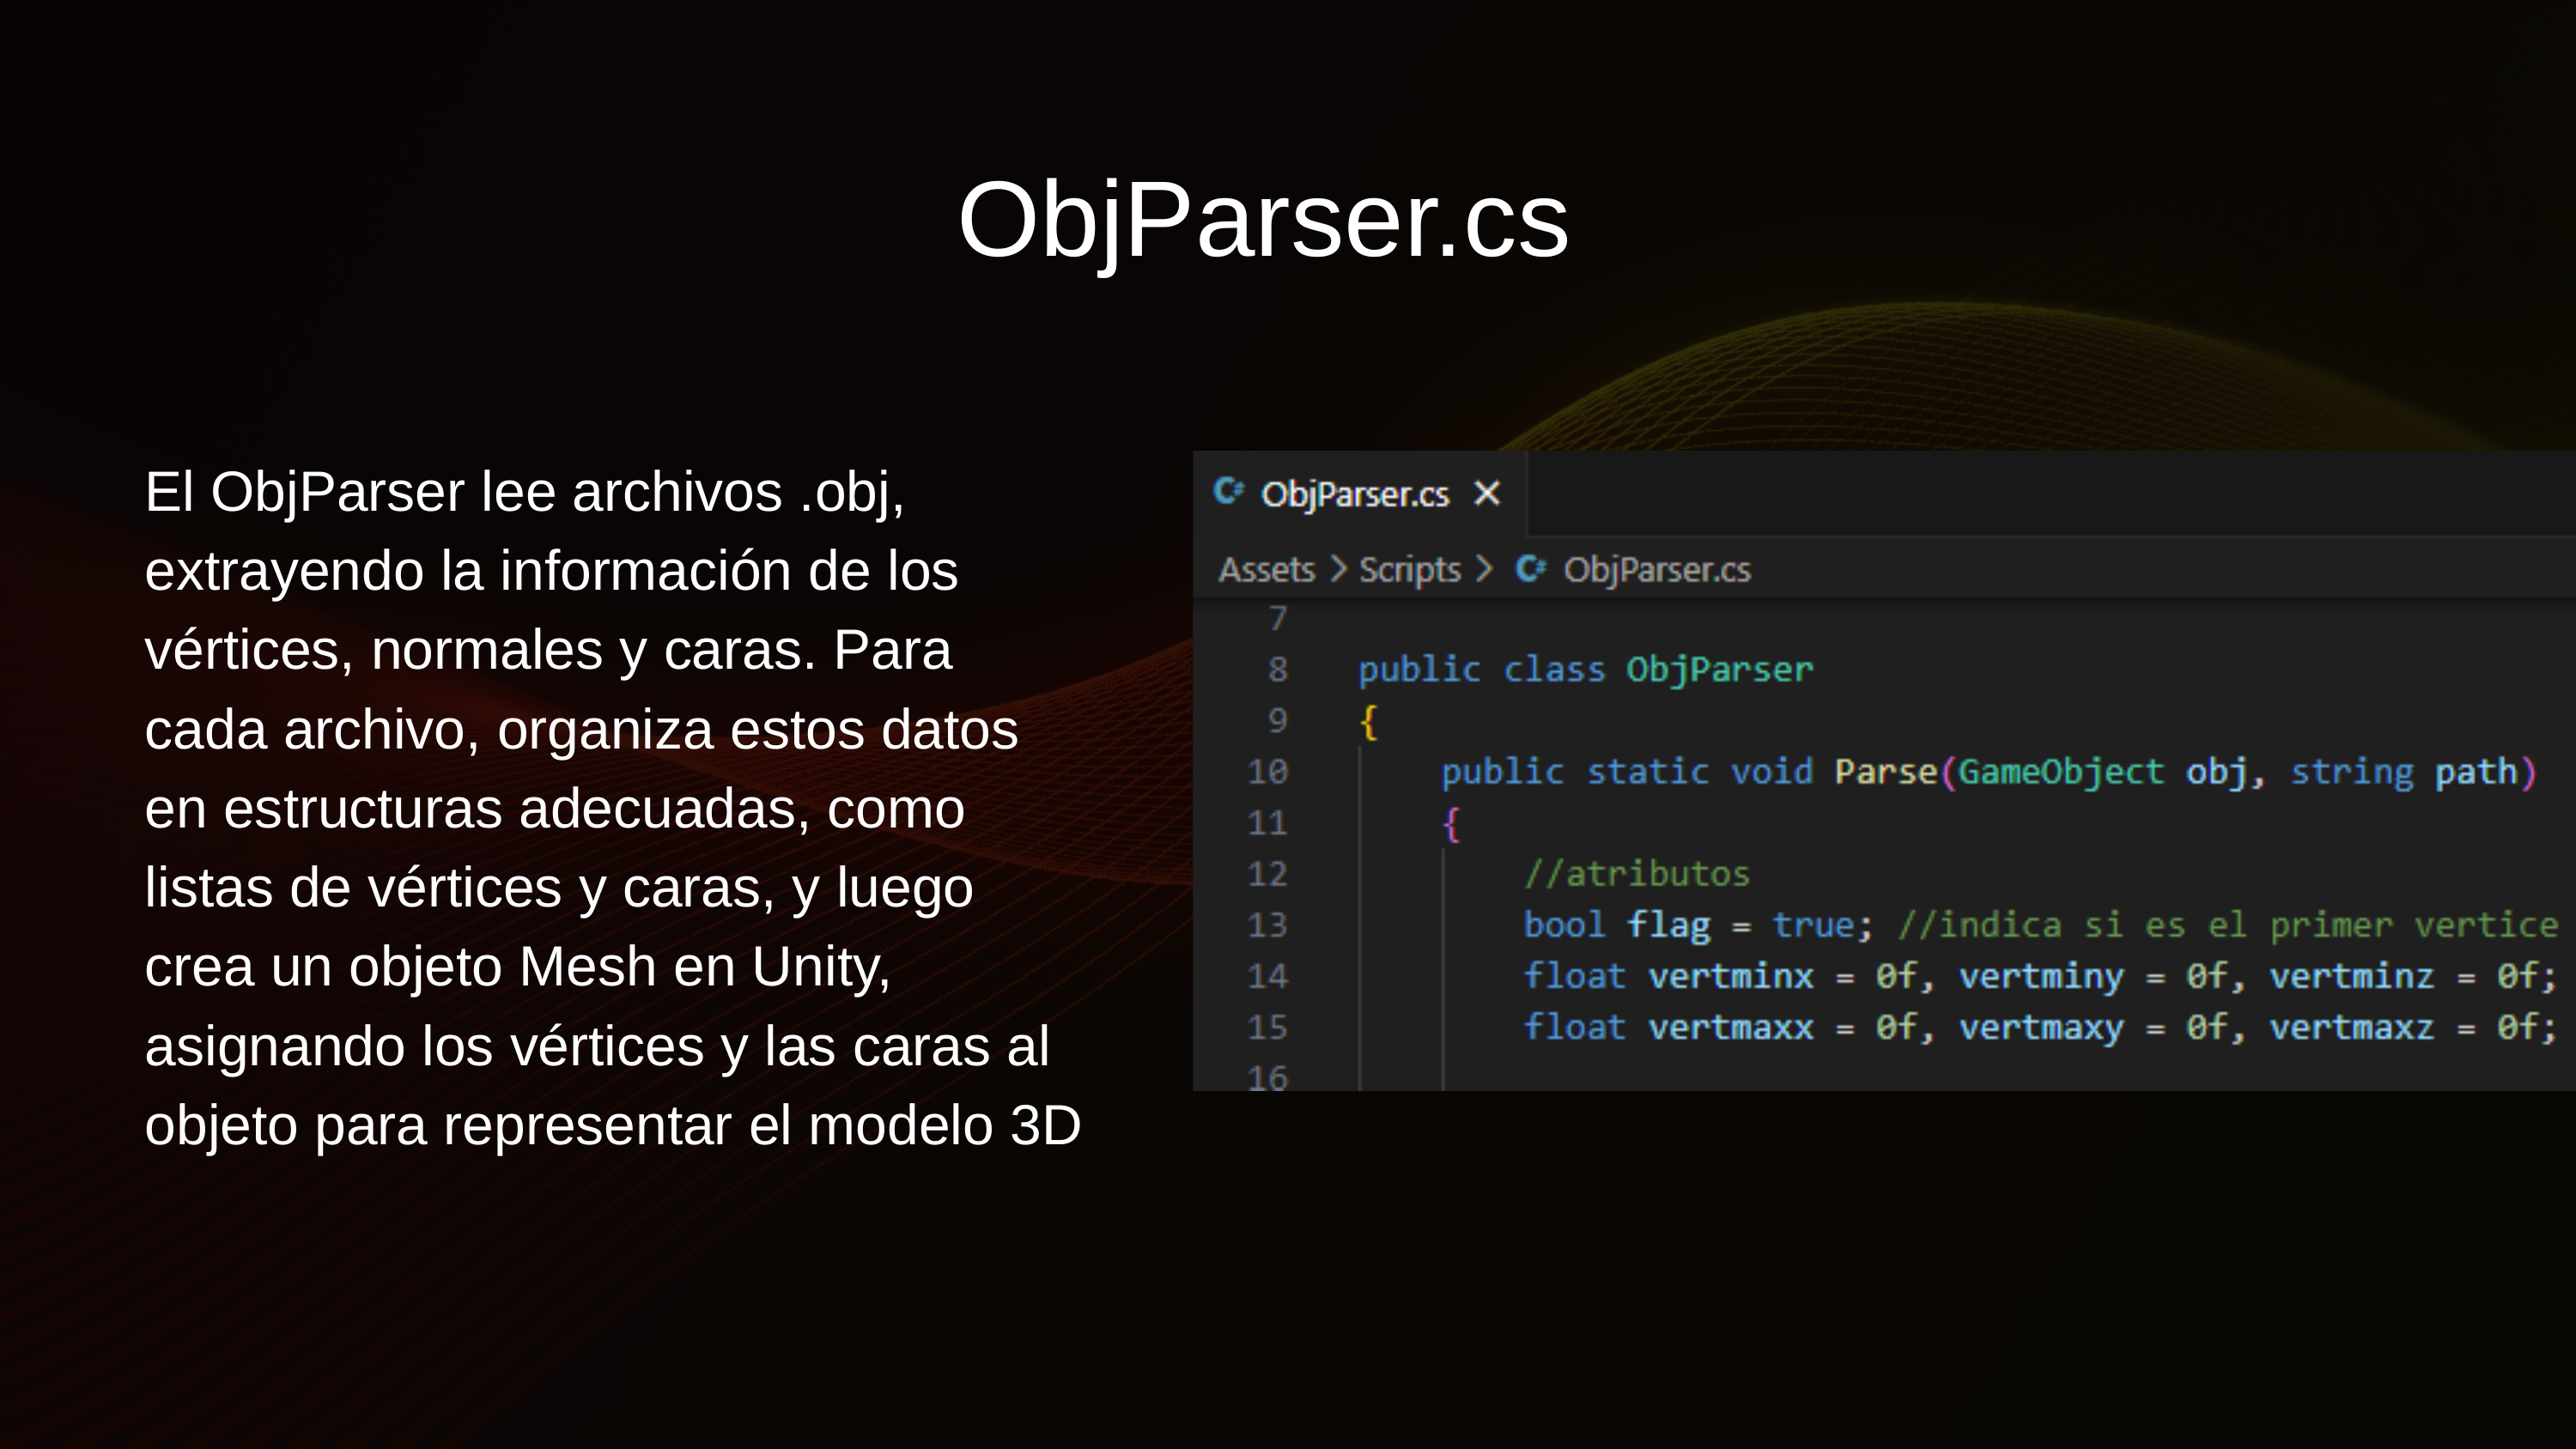

ObjParser.cs
El ObjParser lee archivos .obj, extrayendo la información de los vértices, normales y caras. Para cada archivo, organiza estos datos en estructuras adecuadas, como listas de vértices y caras, y luego crea un objeto Mesh en Unity, asignando los vértices y las caras al objeto para representar el modelo 3D